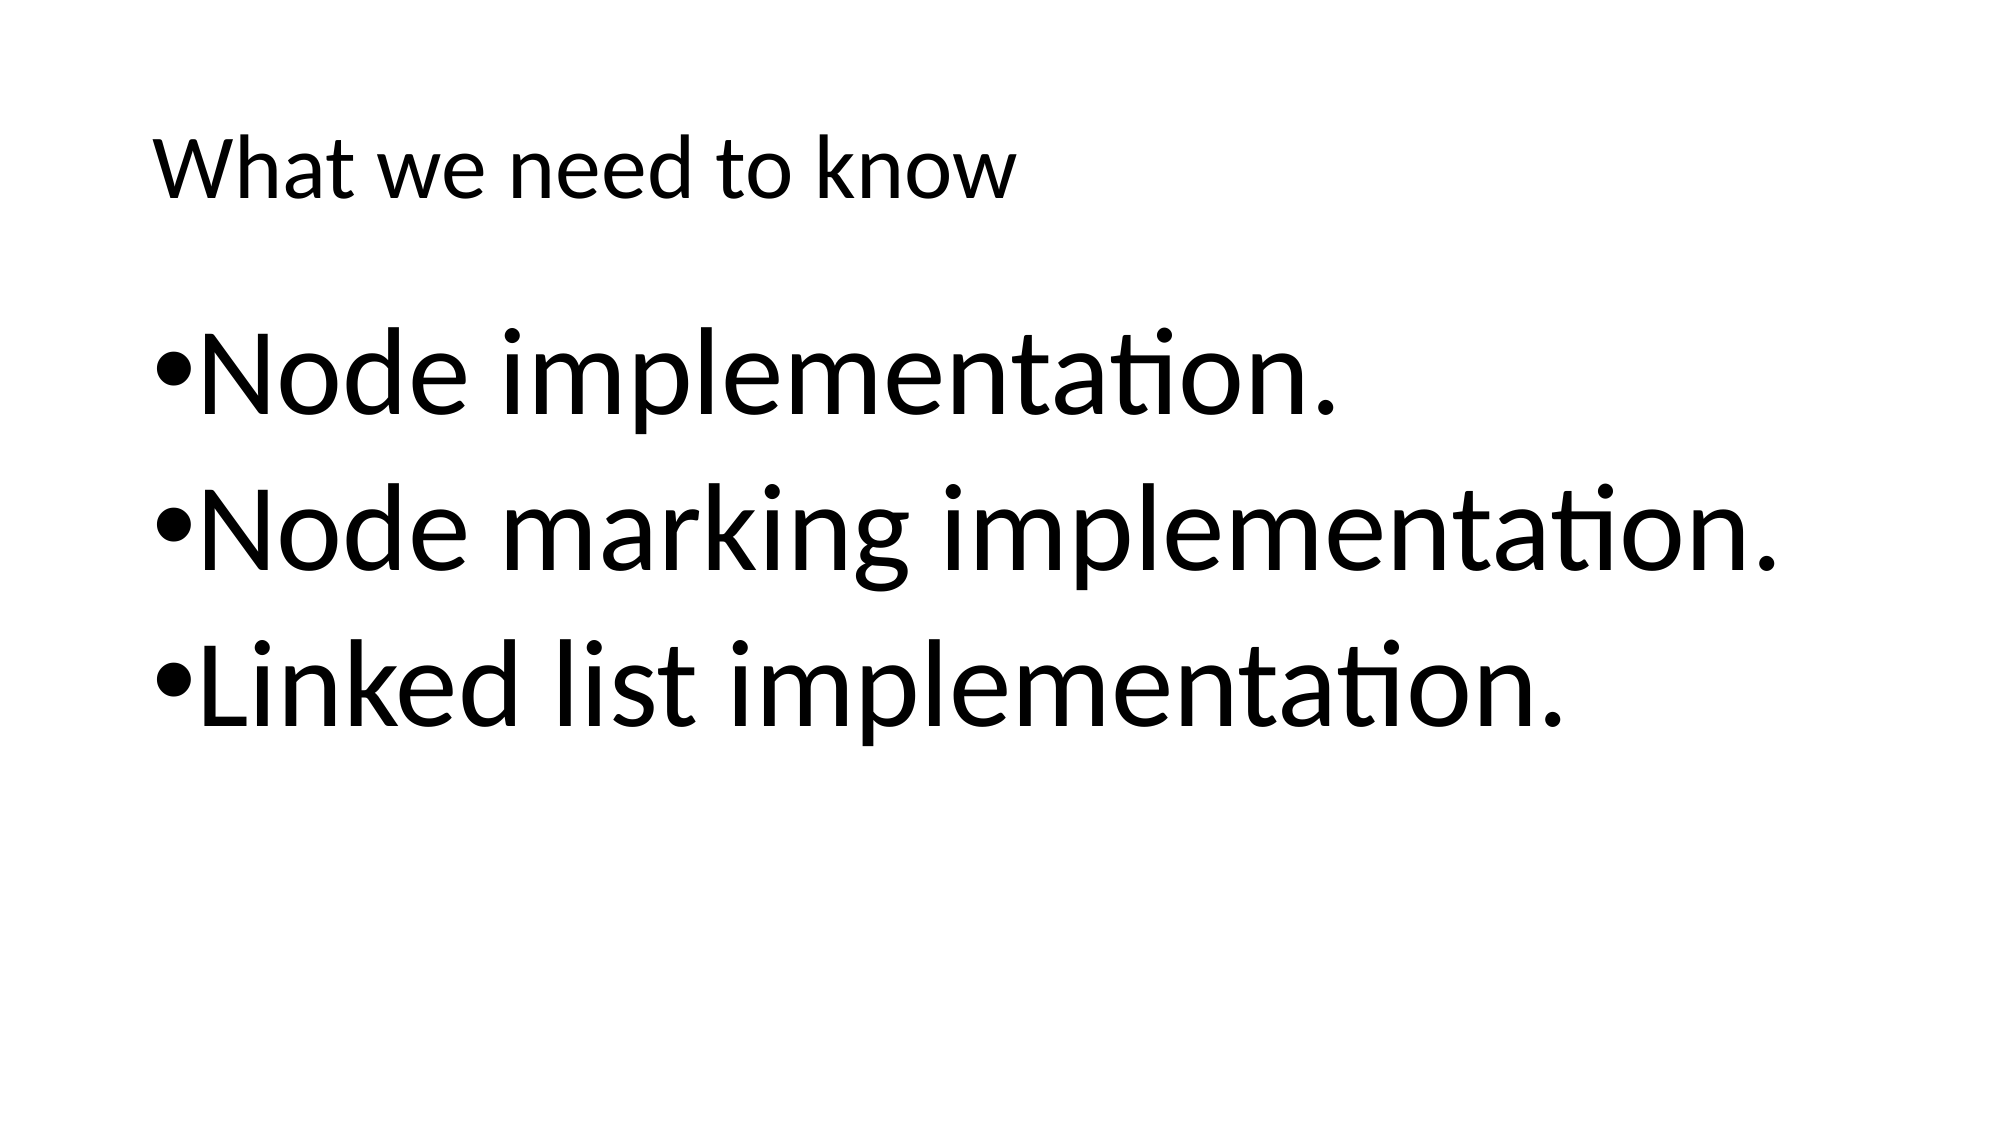

# What we need to know
Node implementation.
Node marking implementation.
Linked list implementation.